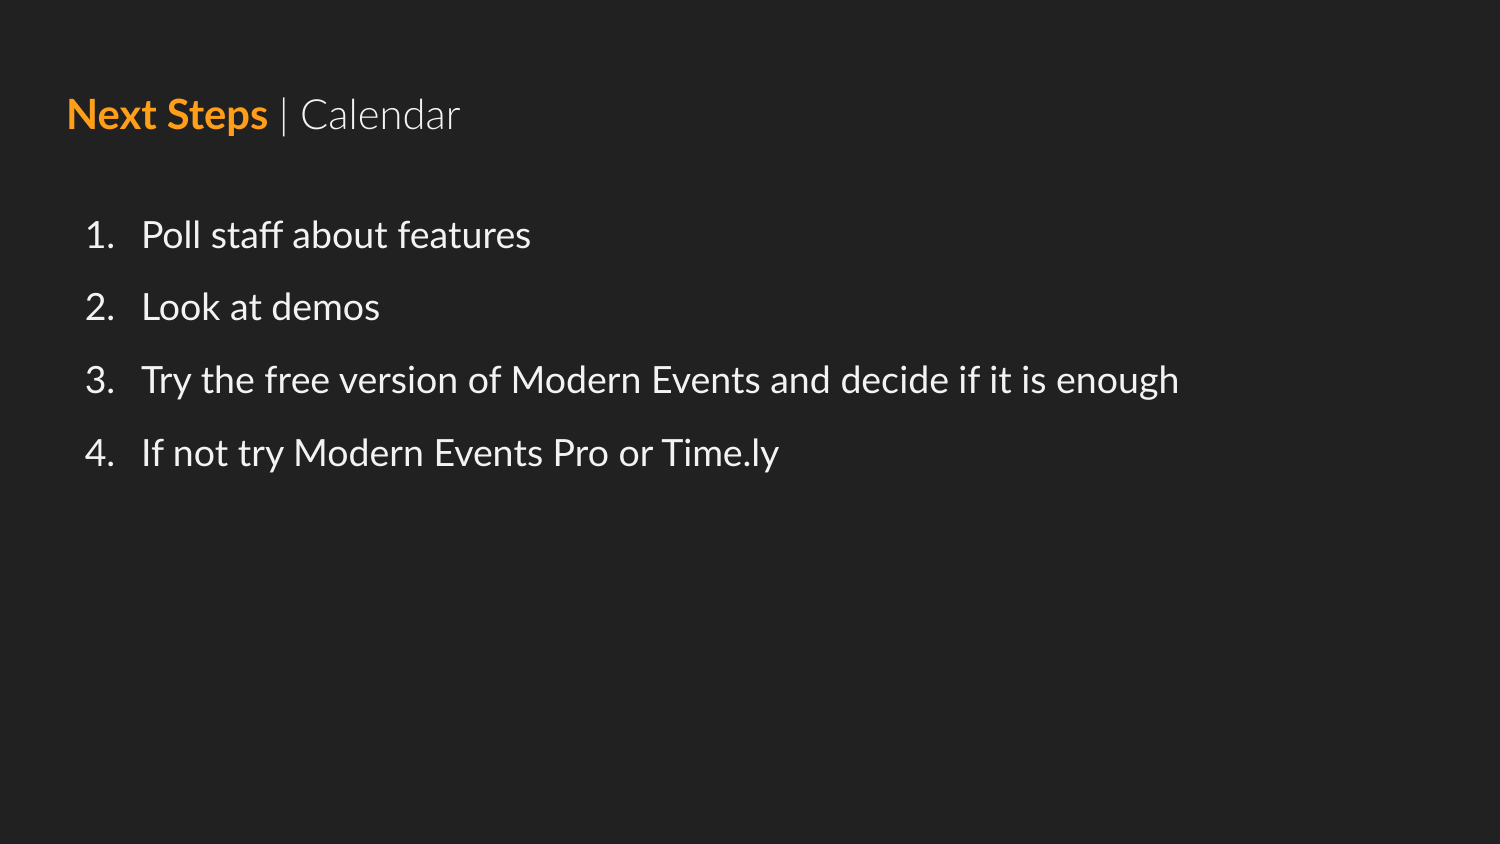

# Next Steps | Calendar
Poll staff about features
Look at demos
Try the free version of Modern Events and decide if it is enough
If not try Modern Events Pro or Time.ly